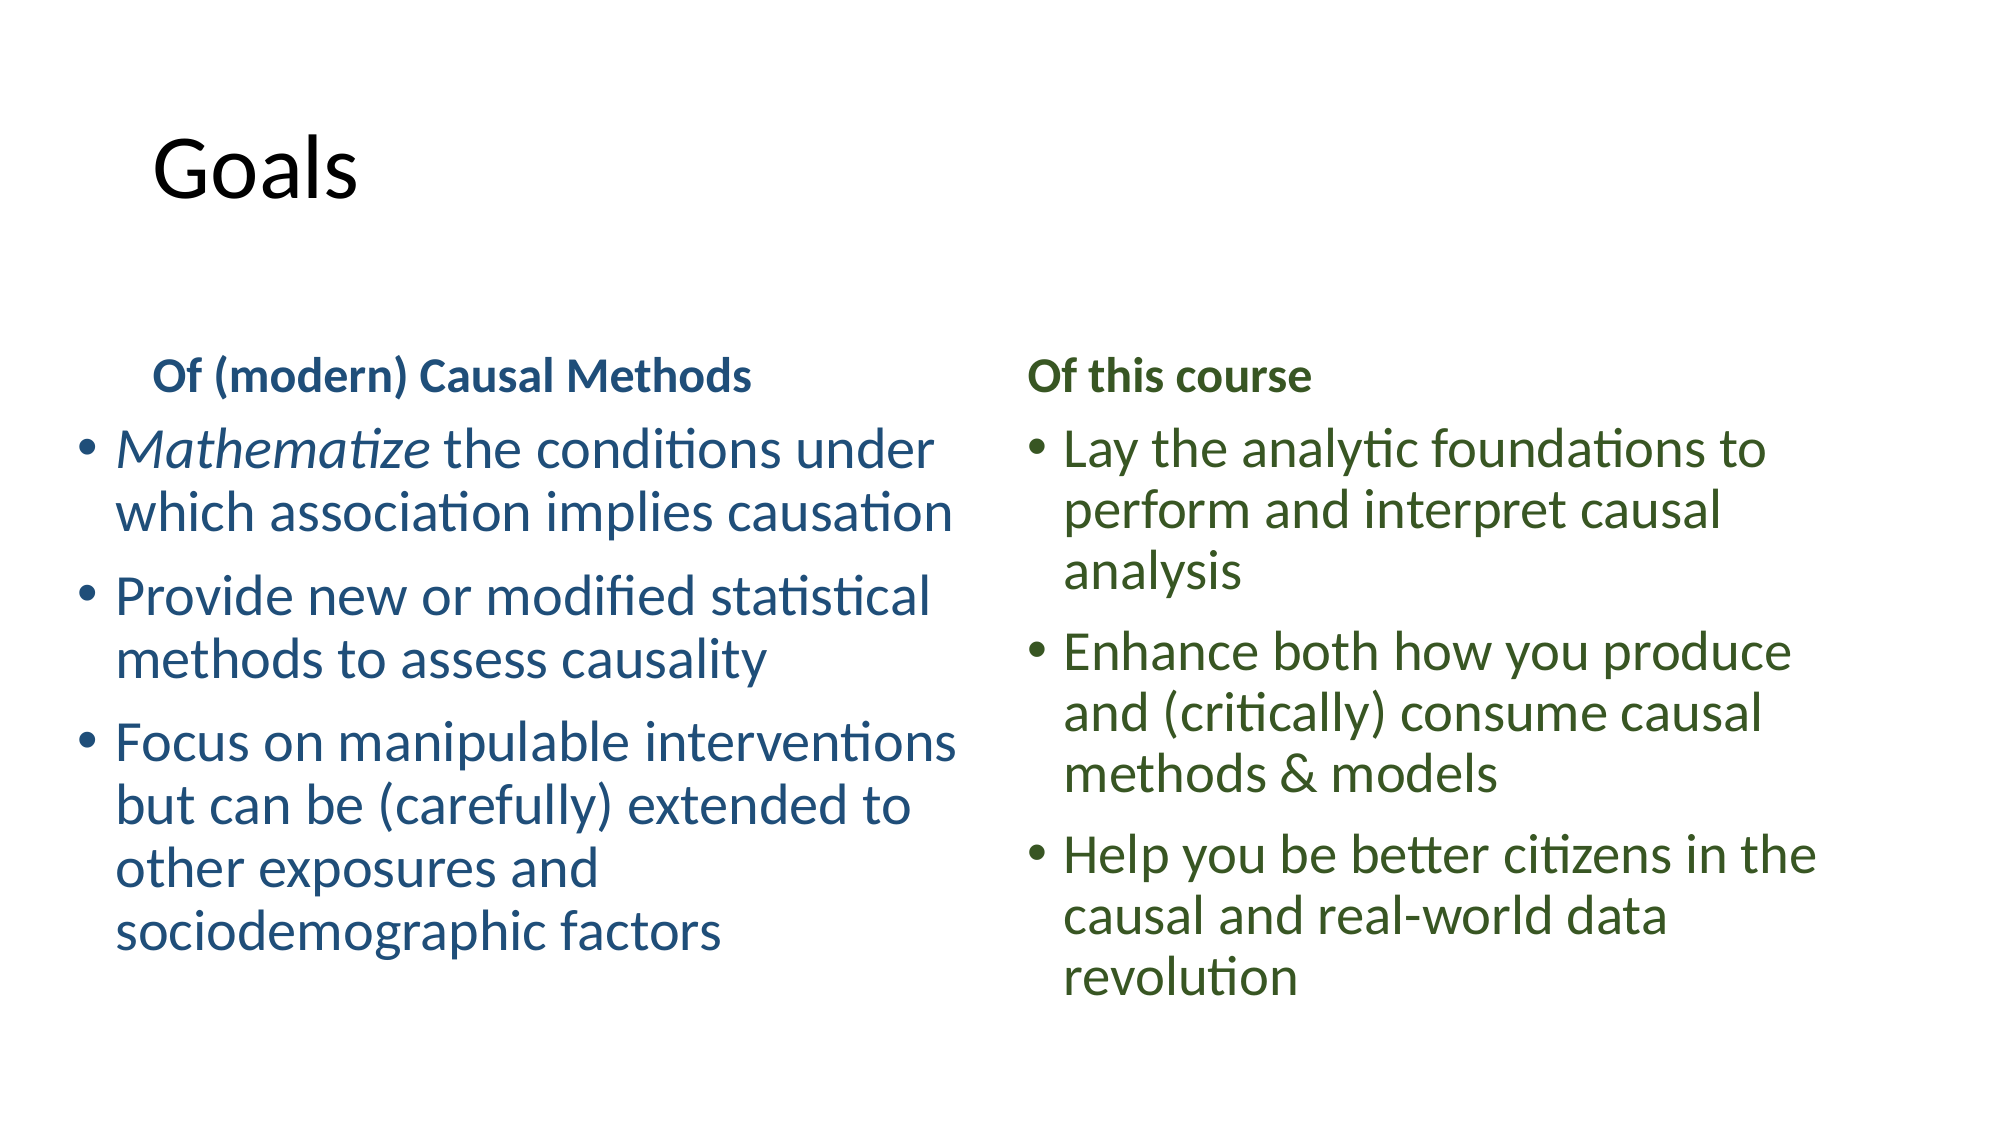

# Goals
Of (modern) Causal Methods
Of this course
Mathematize the conditions under which association implies causation
Provide new or modified statistical methods to assess causality
Focus on manipulable interventions but can be (carefully) extended to other exposures and sociodemographic factors
Lay the analytic foundations to perform and interpret causal analysis
Enhance both how you produce and (critically) consume causal methods & models
Help you be better citizens in the causal and real-world data revolution